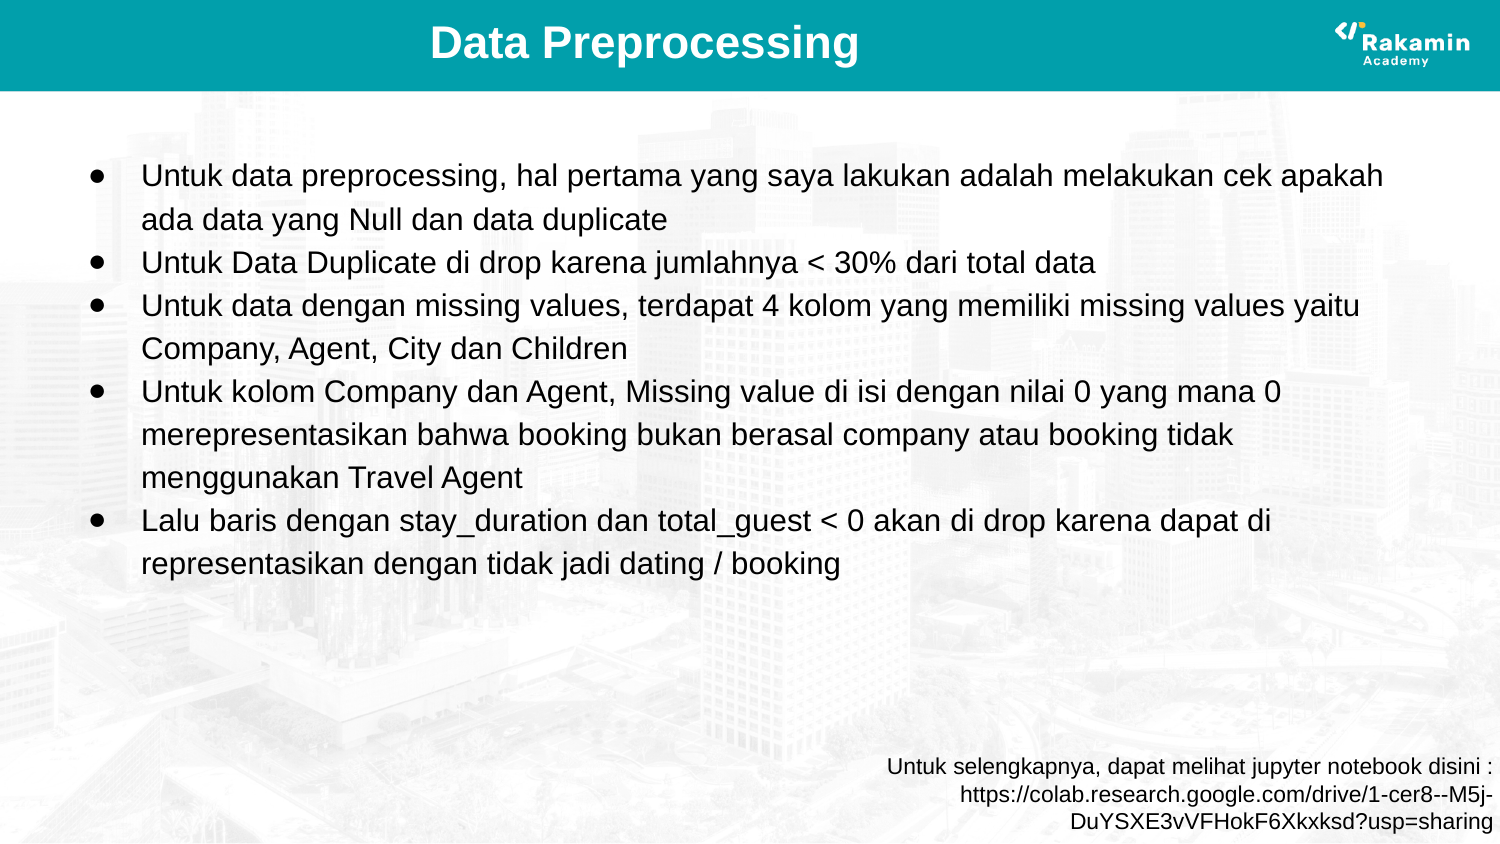

# Data Preprocessing
Untuk data preprocessing, hal pertama yang saya lakukan adalah melakukan cek apakah ada data yang Null dan data duplicate
Untuk Data Duplicate di drop karena jumlahnya < 30% dari total data
Untuk data dengan missing values, terdapat 4 kolom yang memiliki missing values yaitu Company, Agent, City dan Children
Untuk kolom Company dan Agent, Missing value di isi dengan nilai 0 yang mana 0 merepresentasikan bahwa booking bukan berasal company atau booking tidak menggunakan Travel Agent
Lalu baris dengan stay_duration dan total_guest < 0 akan di drop karena dapat di representasikan dengan tidak jadi dating / booking
Untuk selengkapnya, dapat melihat jupyter notebook disini :
https://colab.research.google.com/drive/1-cer8--M5j-DuYSXE3vVFHokF6Xkxksd?usp=sharing